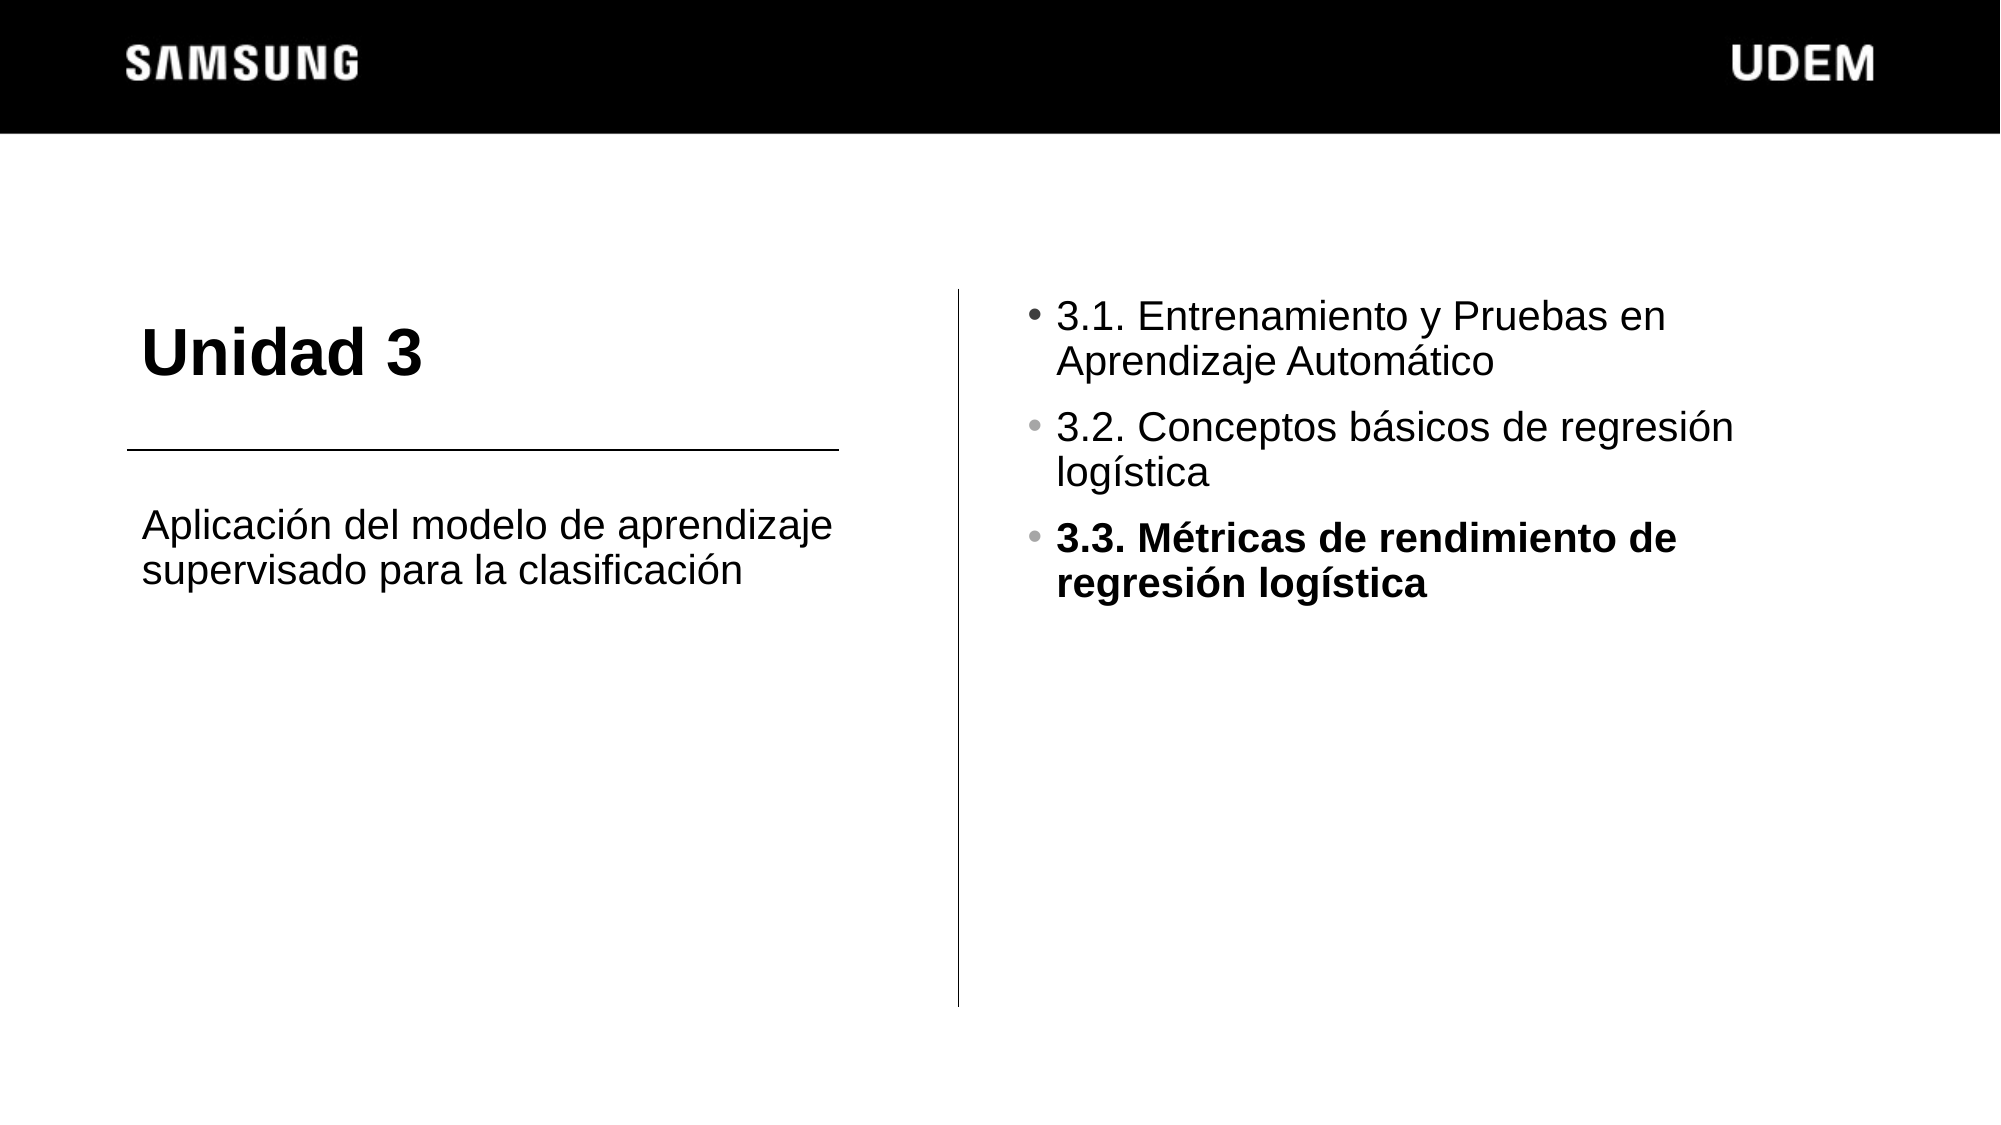

# Unidad 3
3.1. Entrenamiento y Pruebas en Aprendizaje Automático
3.2. Conceptos básicos de regresión logística
3.3. Métricas de rendimiento de regresión logística
Aplicación del modelo de aprendizaje supervisado para la clasificación